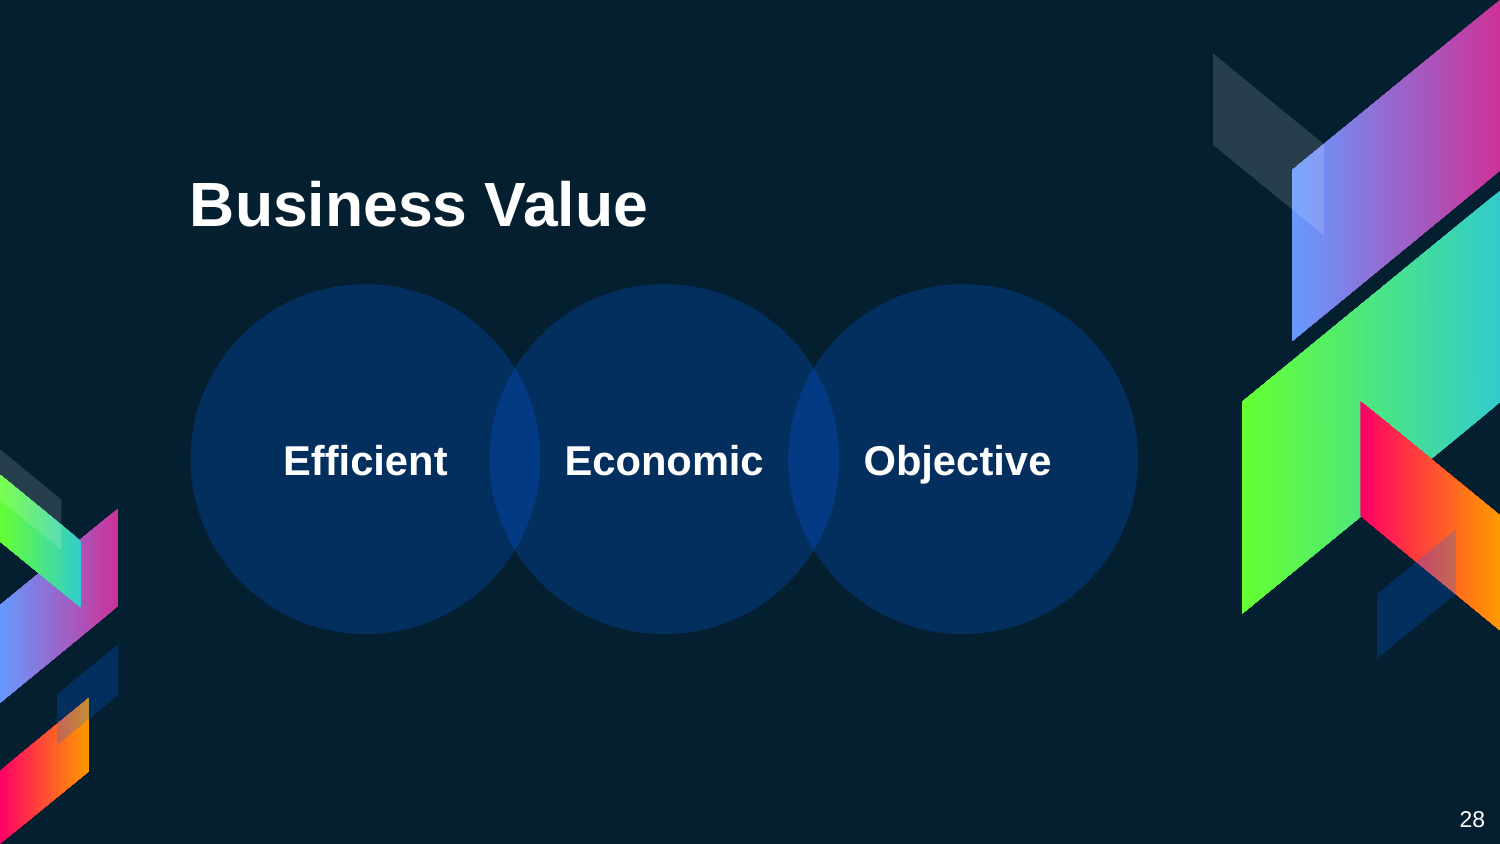

# Business Value
Efficient
Economic
Objective
28